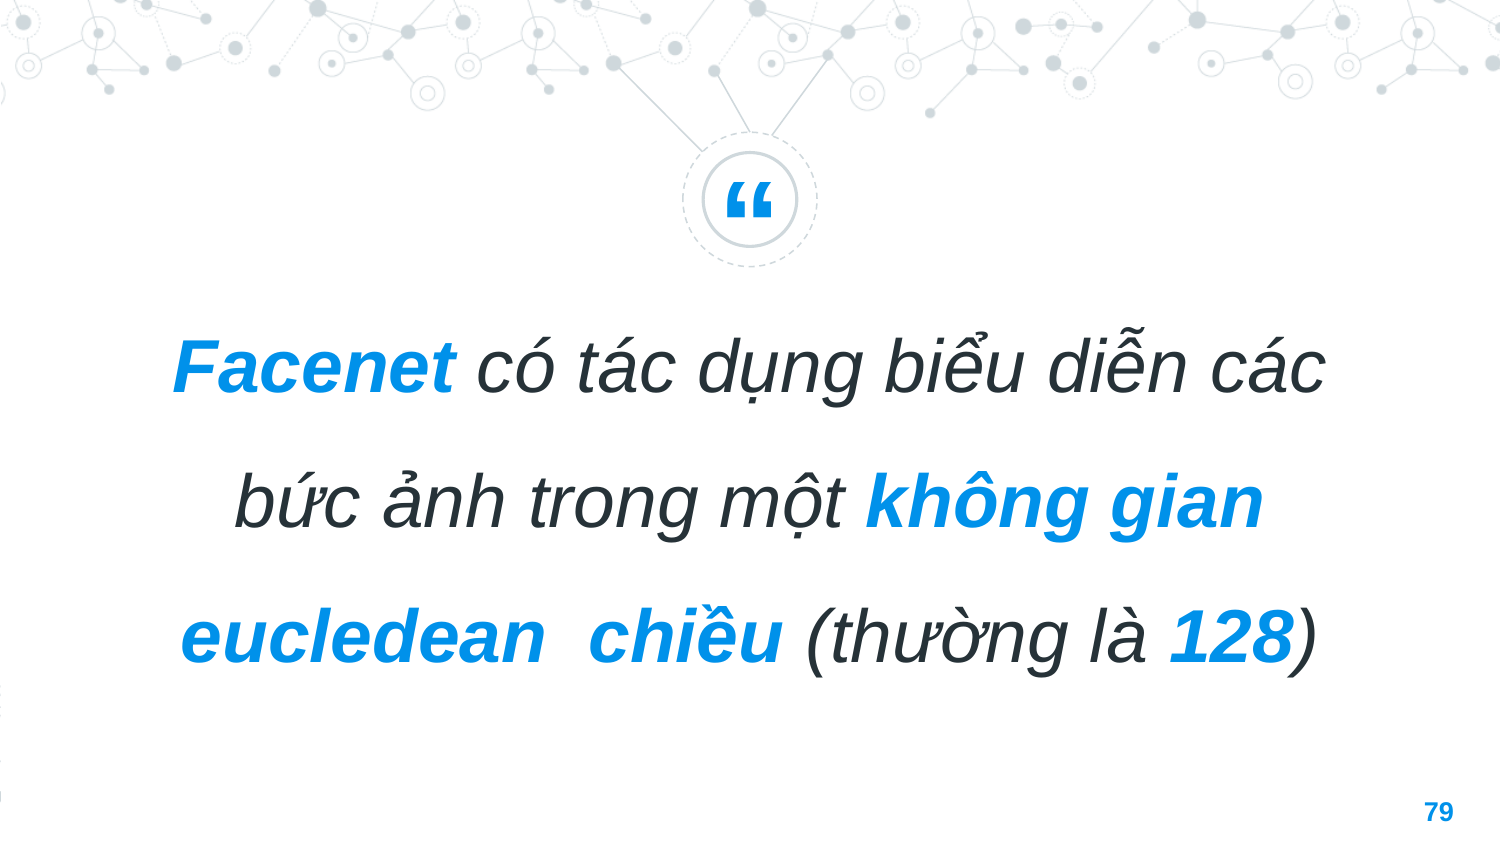

Facenet có tác dụng biểu diễn các bức ảnh trong một không gian eucledean  chiều (thường là 128)
79